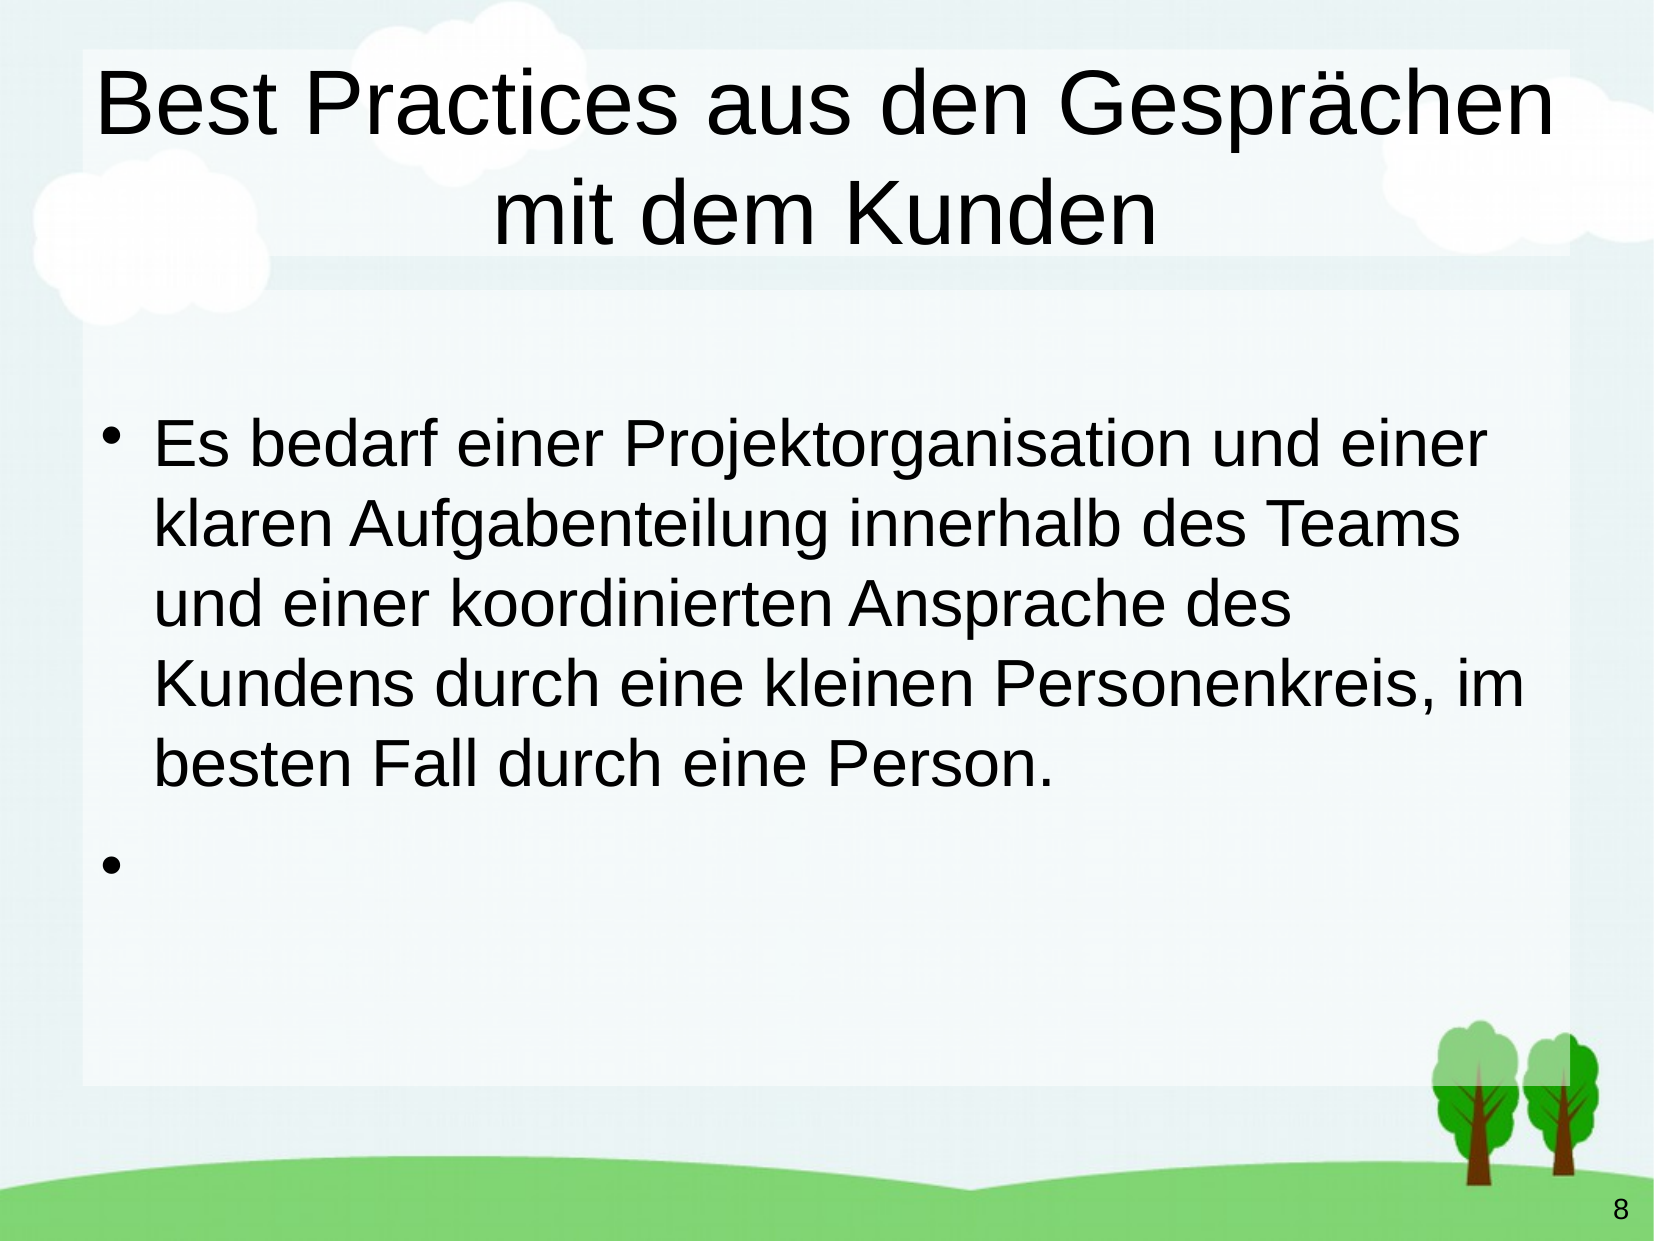

# Best Practices aus den Gesprächen mit dem Kunden

Es bedarf einer Projektorganisation und einer klaren Aufgabenteilung innerhalb des Teams und einer koordinierten Ansprache des Kundens durch eine kleinen Personenkreis, im besten Fall durch eine Person.

8